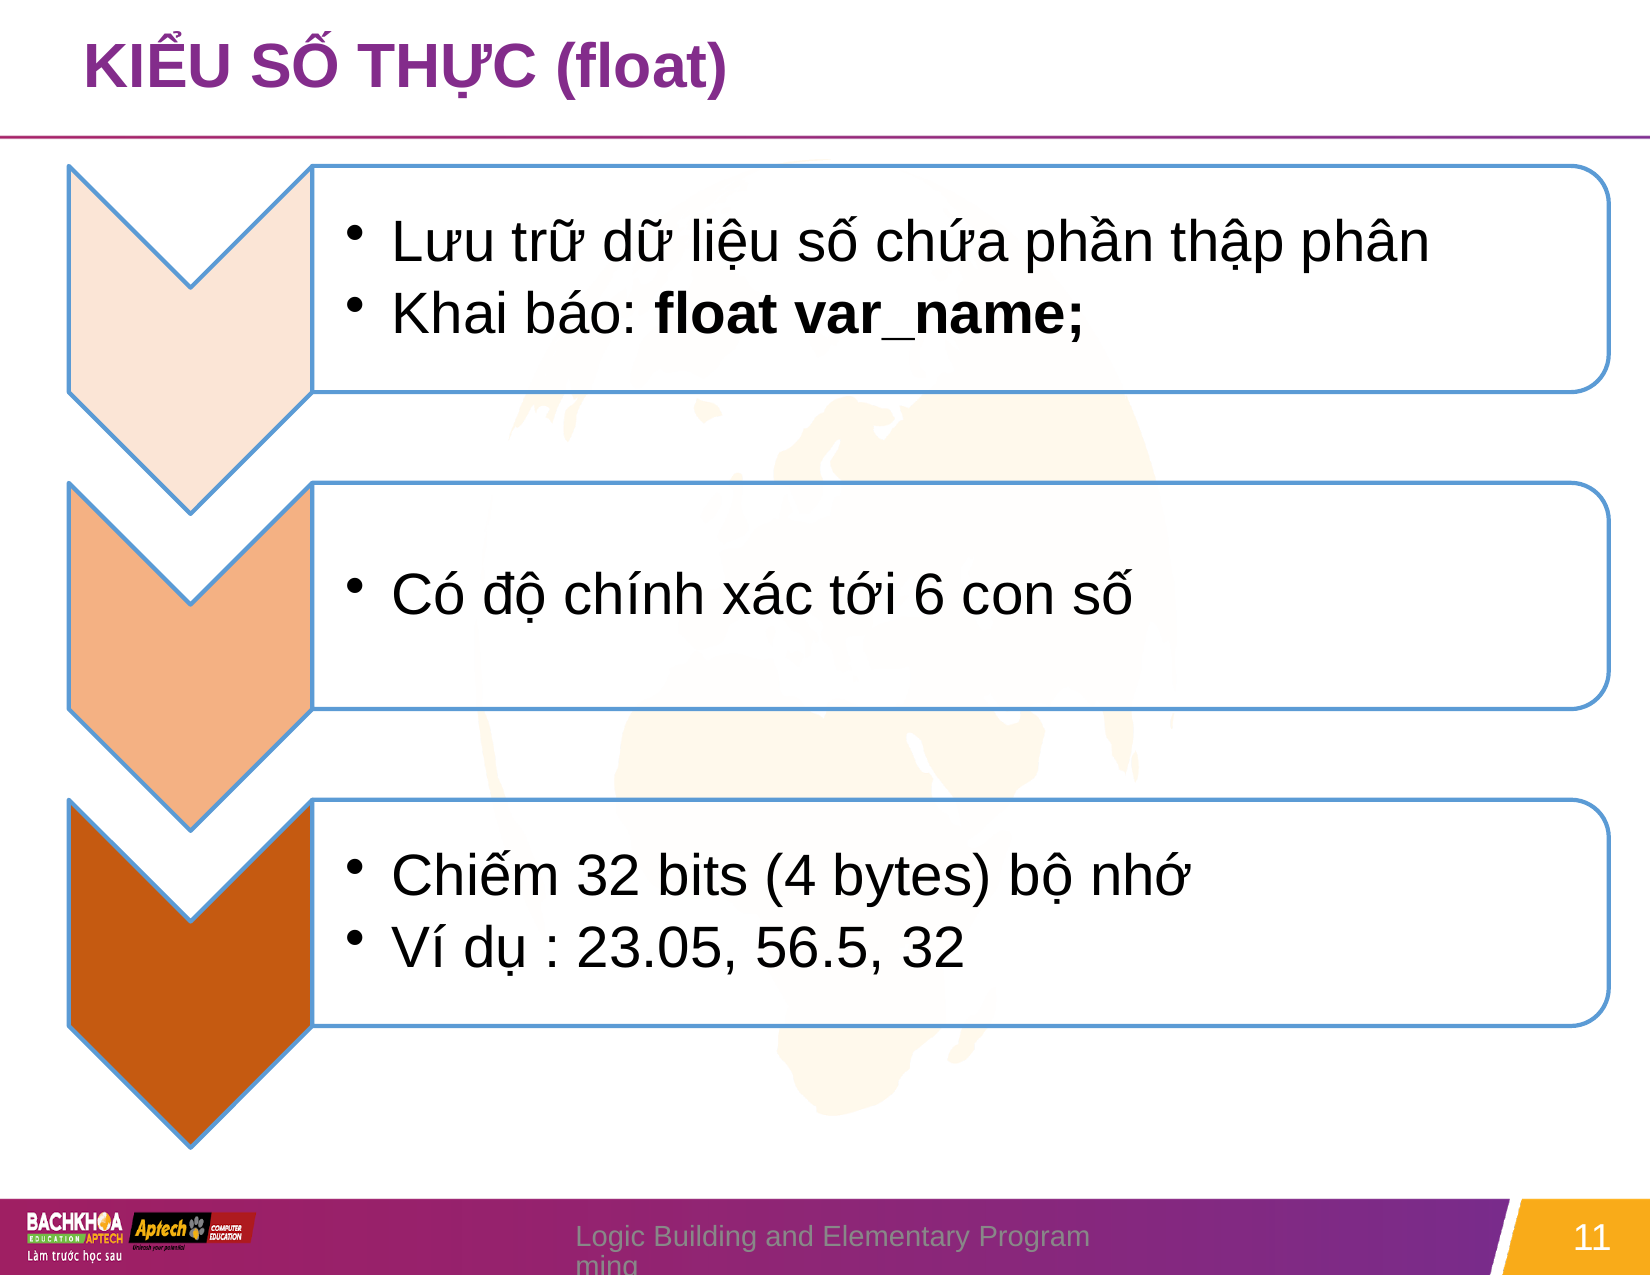

# KIỂU SỐ THỰC (float)

Lưu trữ dữ liệu số chứa phần thập phân
Khai báo: float var_name;

Có độ chính xác tới 6 con số

Chiếm 32 bits (4 bytes) bộ nhớ
Ví dụ : 23.05, 56.5, 32
Logic Building and Elementary Programming
11